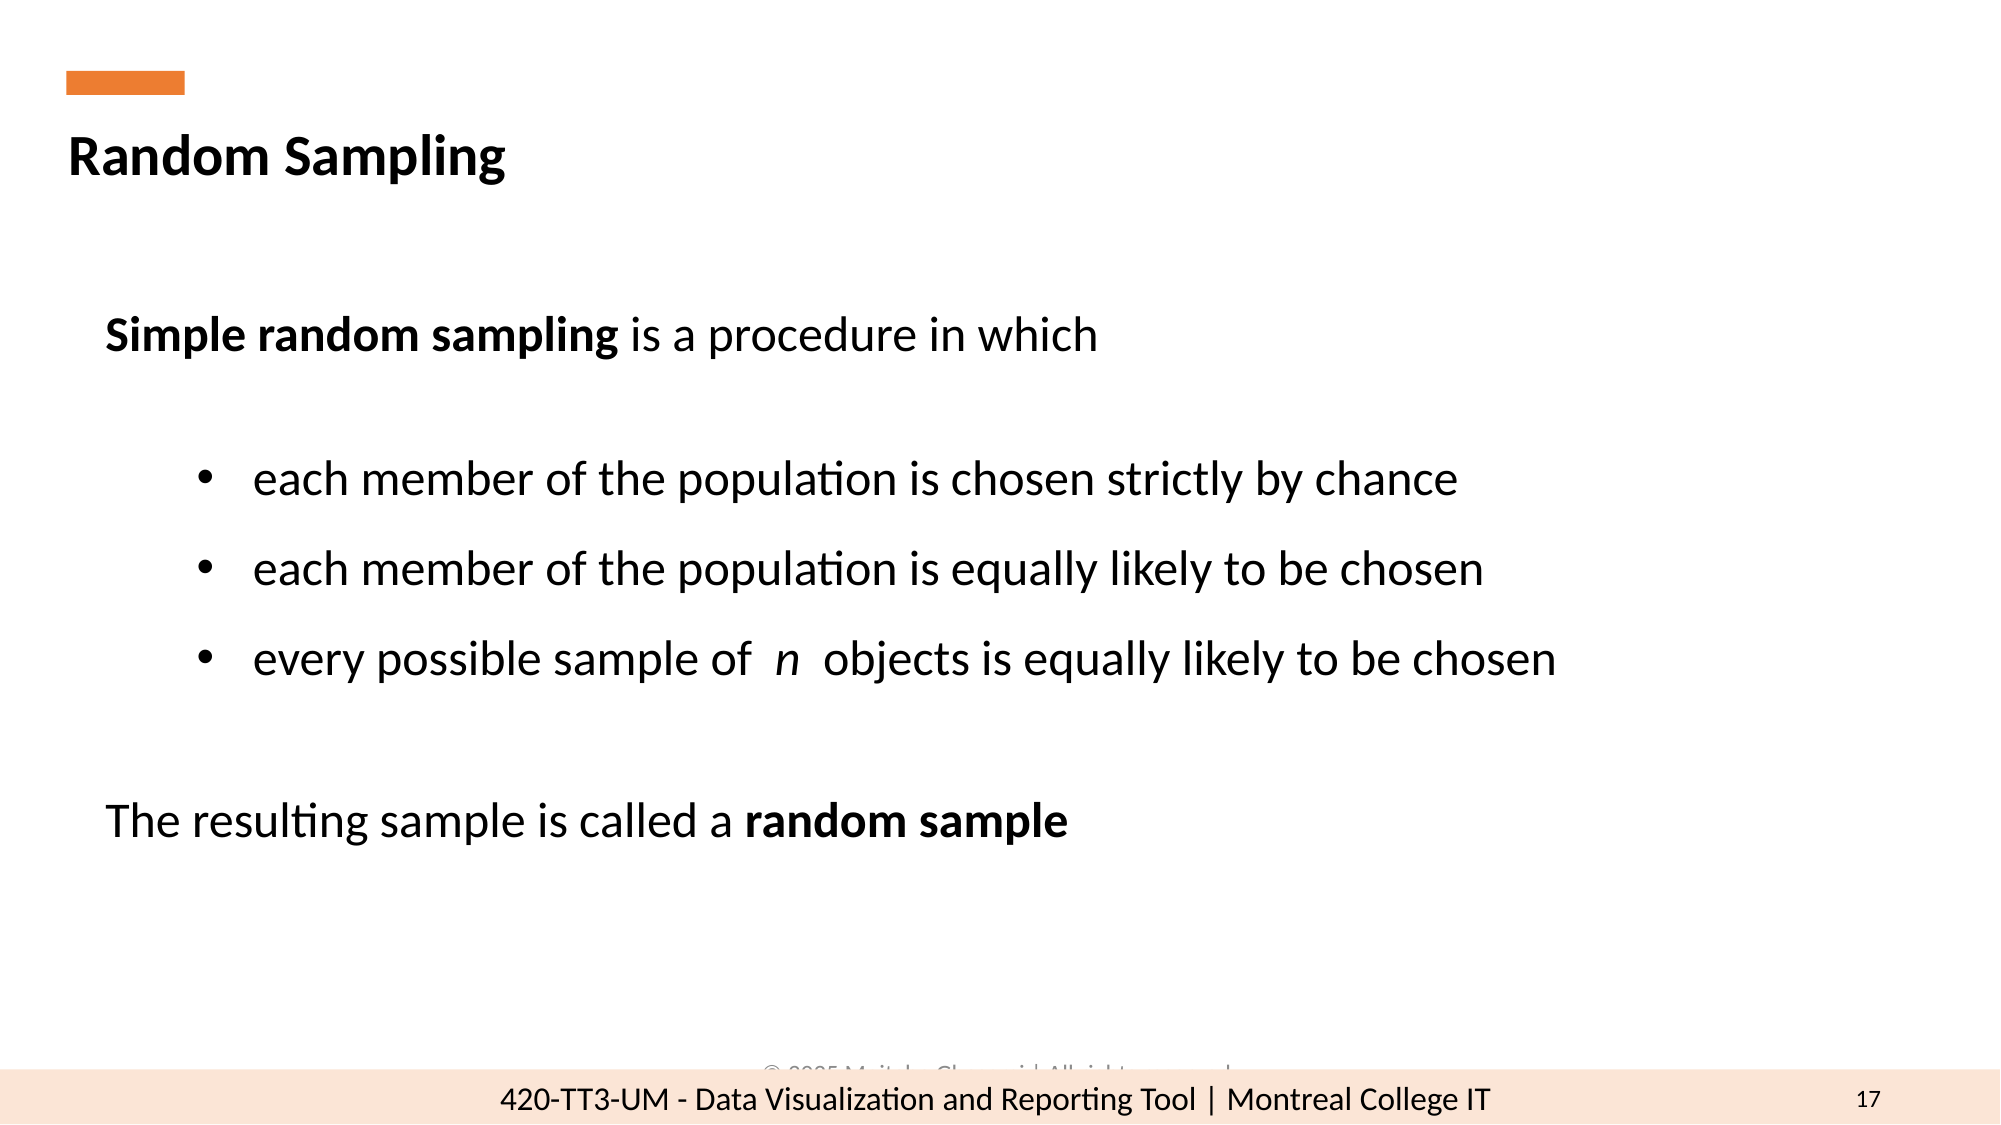

Random Sampling
Simple random sampling is a procedure in which

each member of the population is chosen strictly by chance
each member of the population is equally likely to be chosen
every possible sample of  n  objects is equally likely to be chosen

The resulting sample is called a random sample
© 2025 Mojtaba Ghasemi | All rights reserved.
17
420-TT3-UM - Data Visualization and Reporting Tool | Montreal College IT